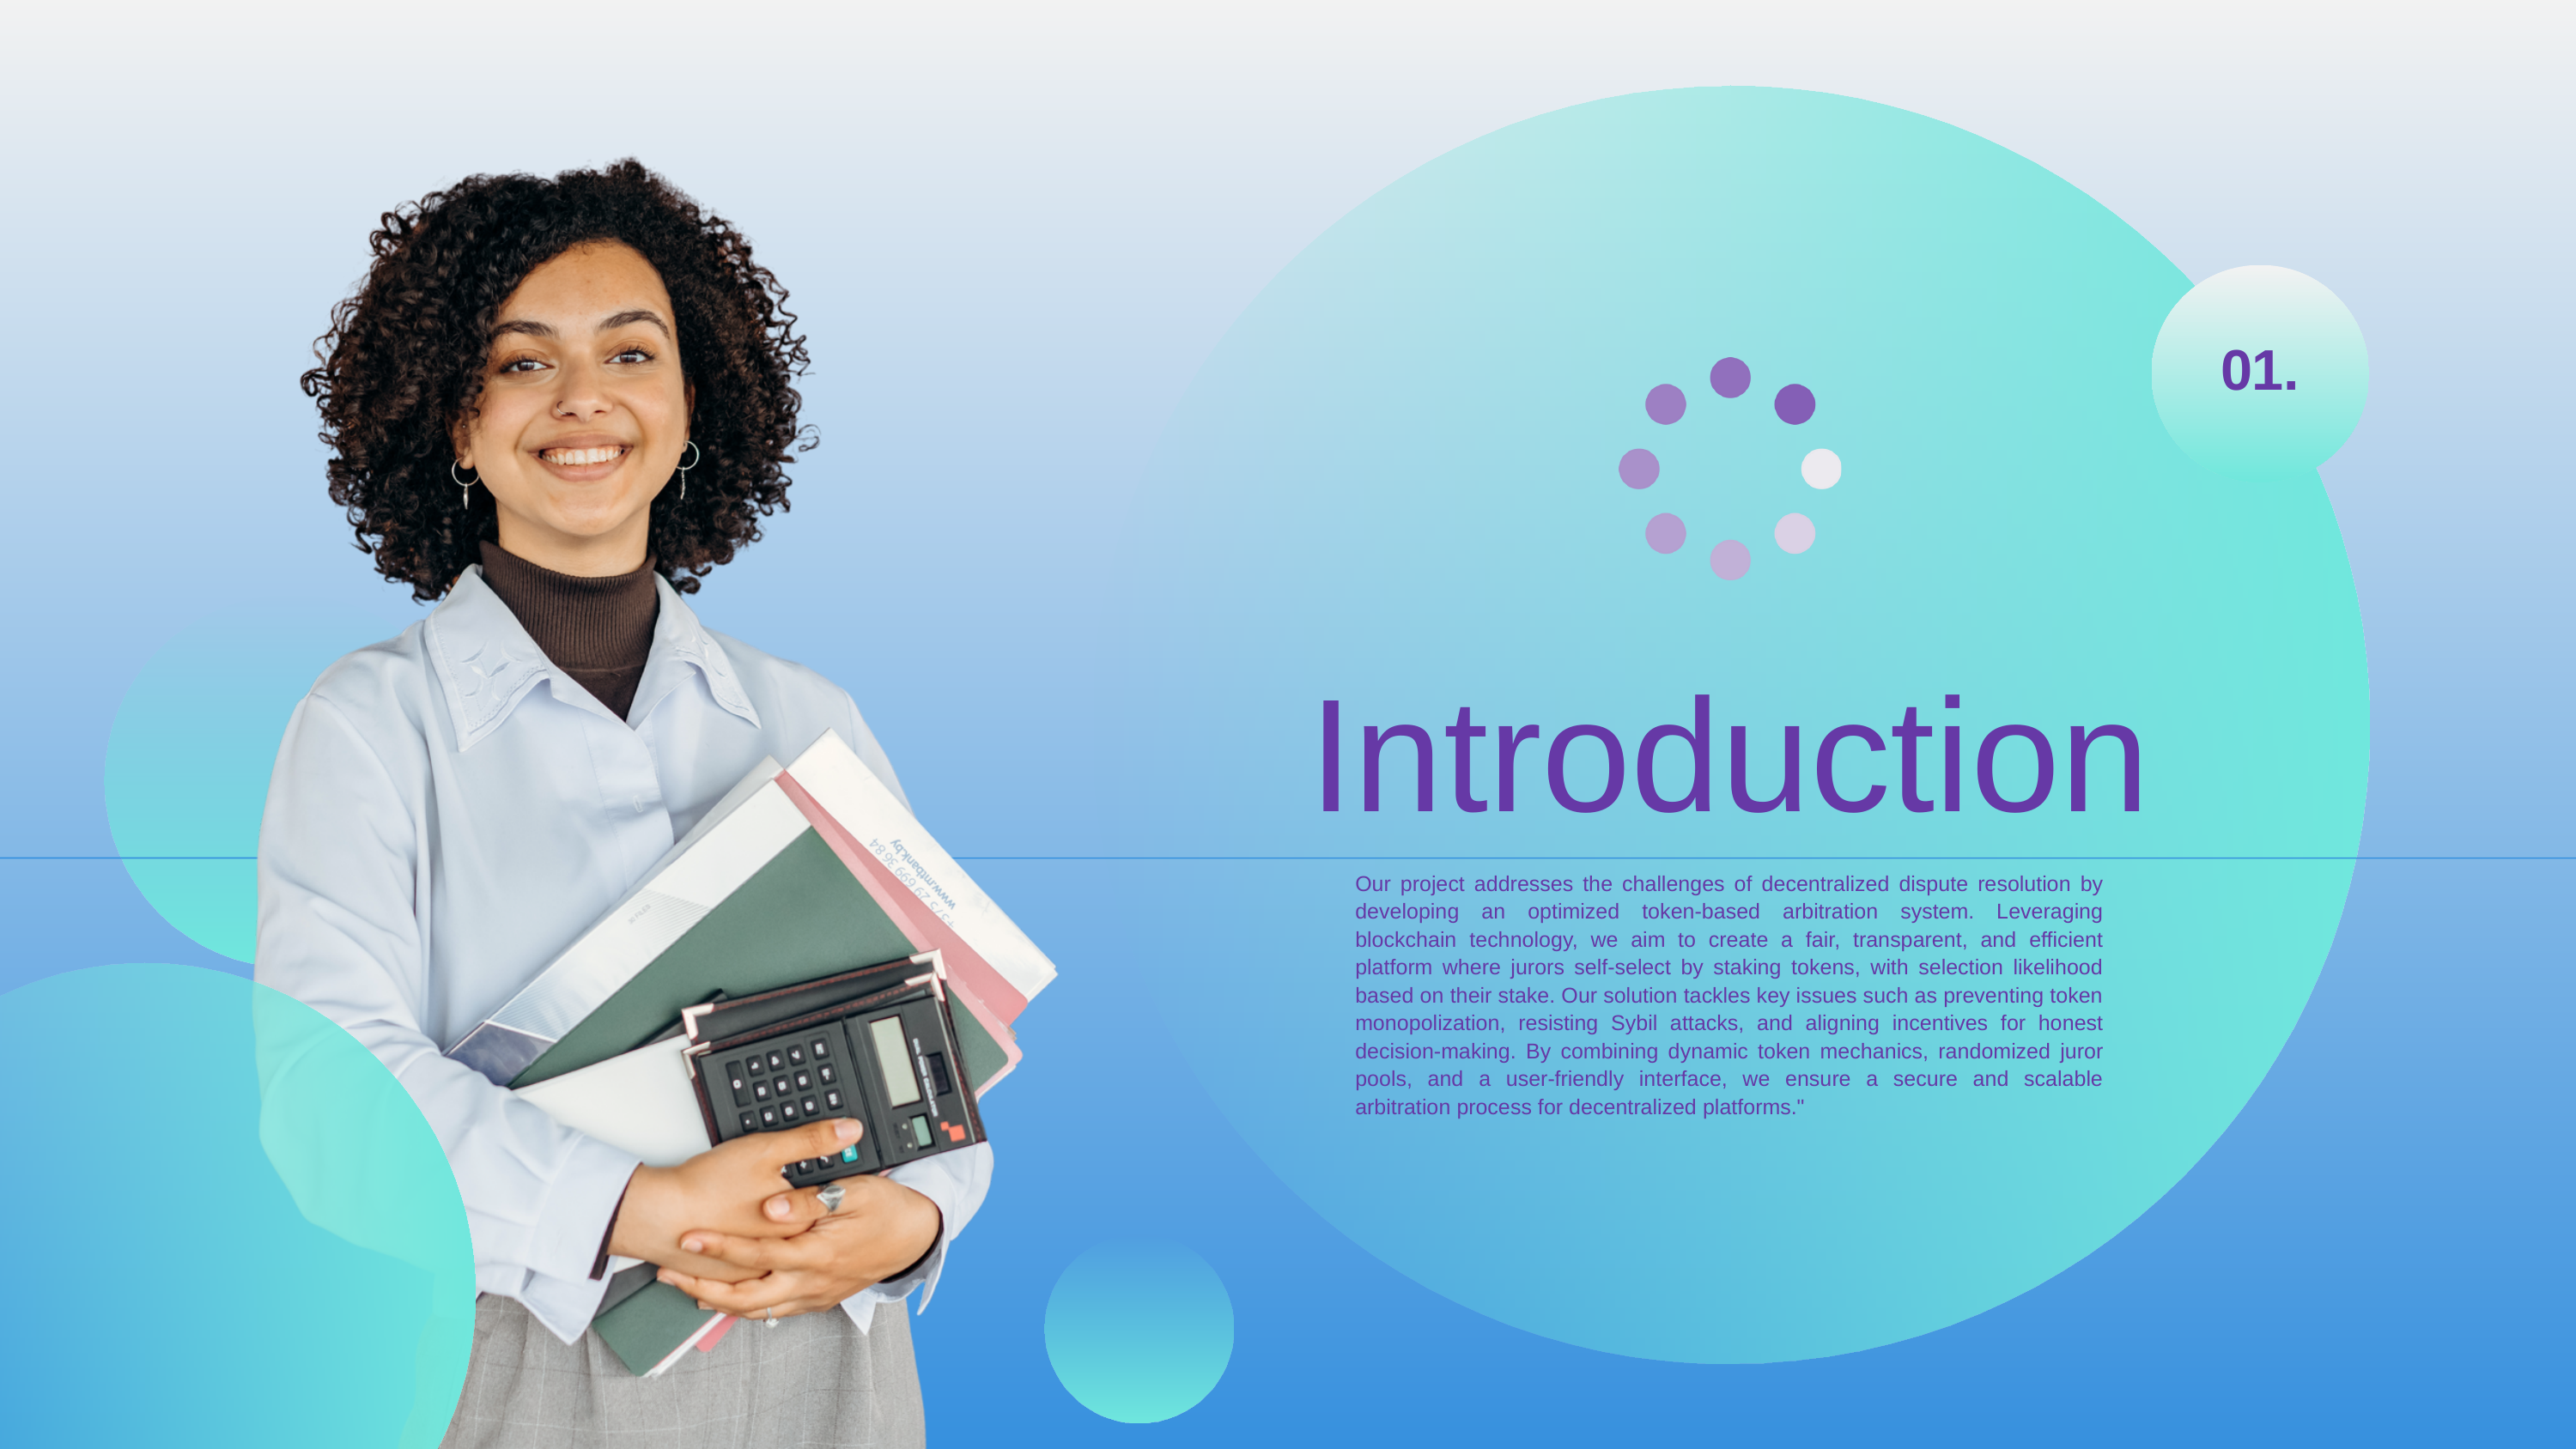

01.

Introduction

Our project addresses the challenges of decentralized dispute resolution by developing an optimized token-based arbitration system. Leveraging blockchain technology, we aim to create a fair, transparent, and efficient platform where jurors self-select by staking tokens, with selection likelihood based on their stake. Our solution tackles key issues such as preventing token monopolization, resisting Sybil attacks, and aligning incentives for honest decision-making. By combining dynamic token mechanics, randomized juror pools, and a user-friendly interface, we ensure a secure and scalable arbitration process for decentralized platforms."